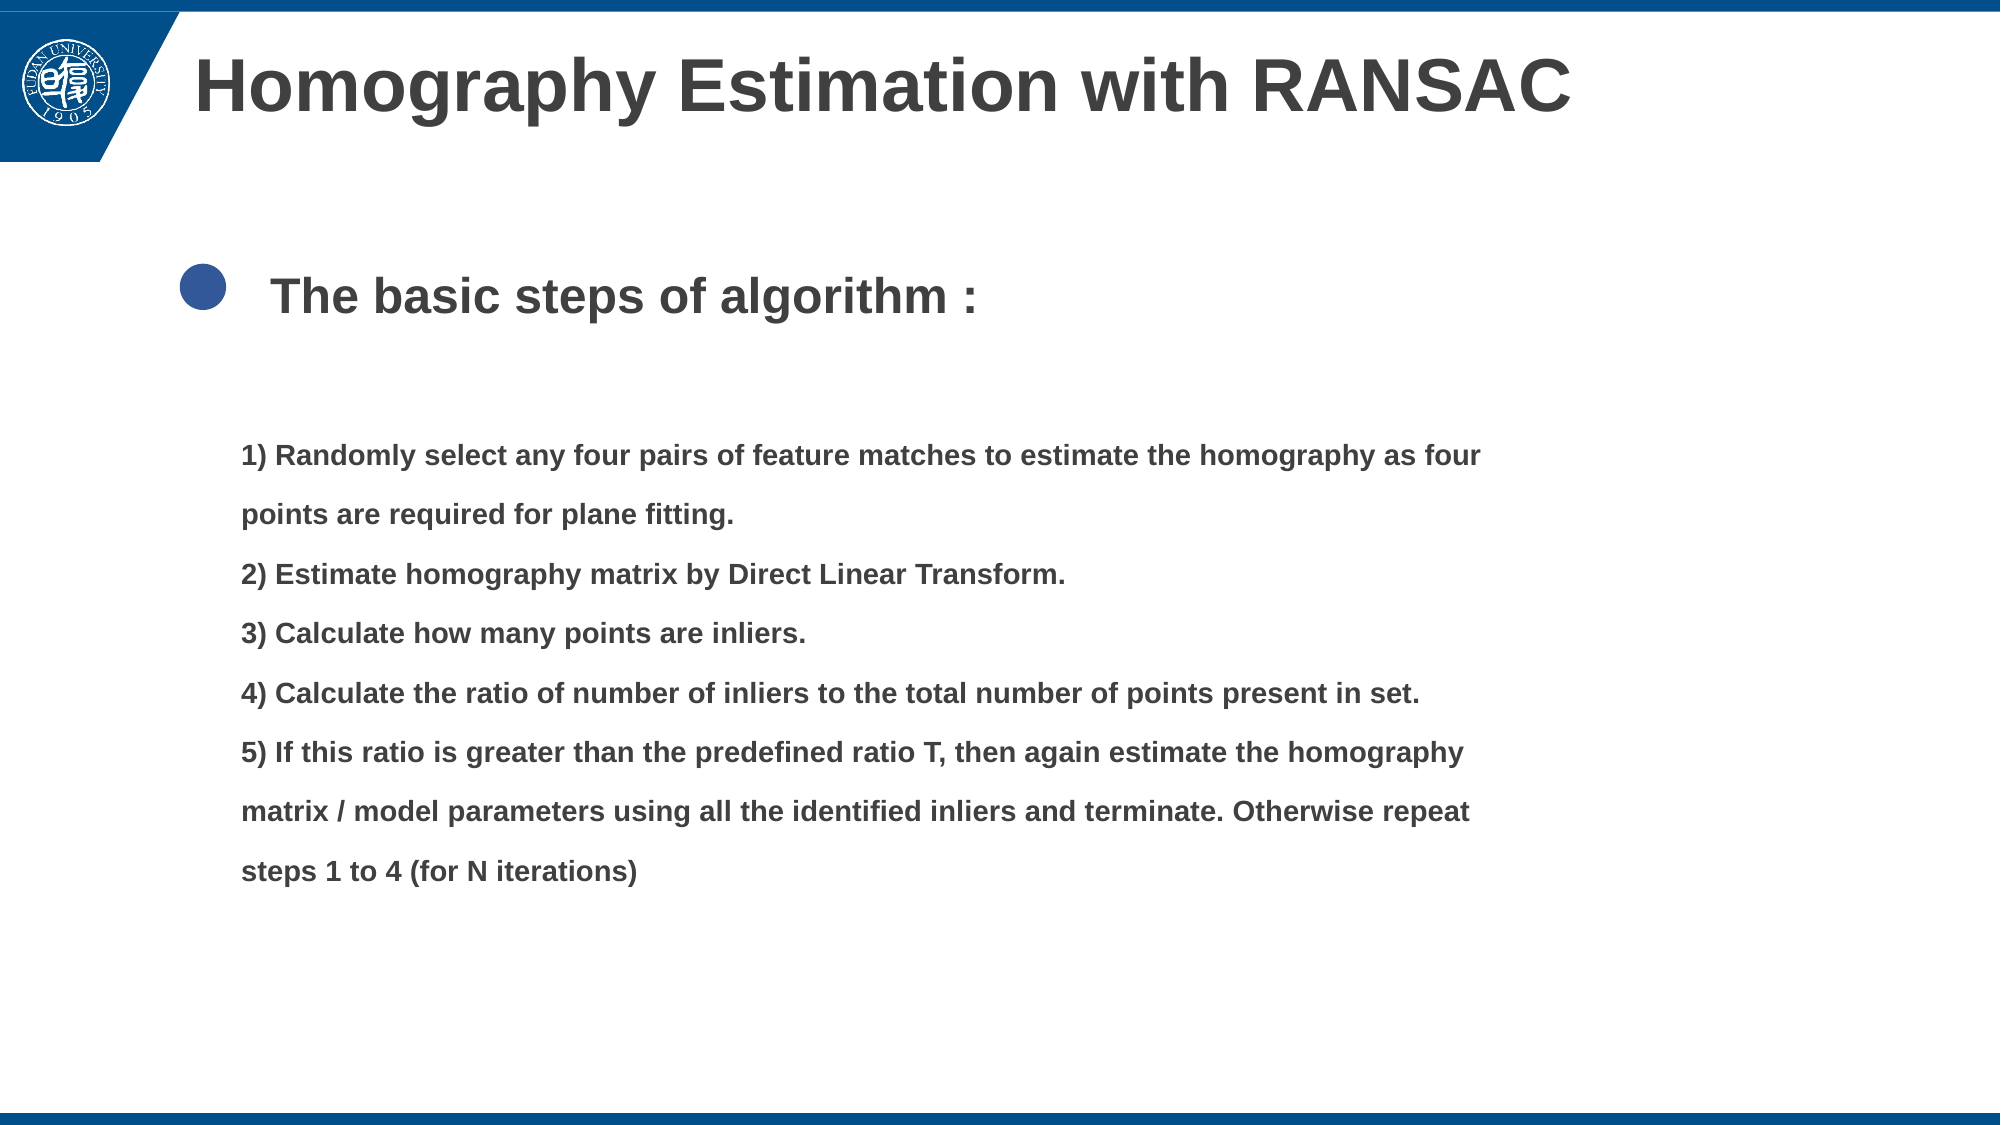

# Homography Estimation with RANSAC
The basic steps of algorithm :

1) Randomly select any four pairs of feature matches to estimate the homography as four points are required for plane ﬁtting.
2) Estimate homography matrix by Direct Linear Transform.
3) Calculate how many points are inliers.
4) Calculate the ratio of number of inliers to the total number of points present in set.
5) If this ratio is greater than the predeﬁned ratio T, then again estimate the homography matrix / model parameters using all the identiﬁed inliers and terminate. Otherwise repeat steps 1 to 4 (for N iterations)